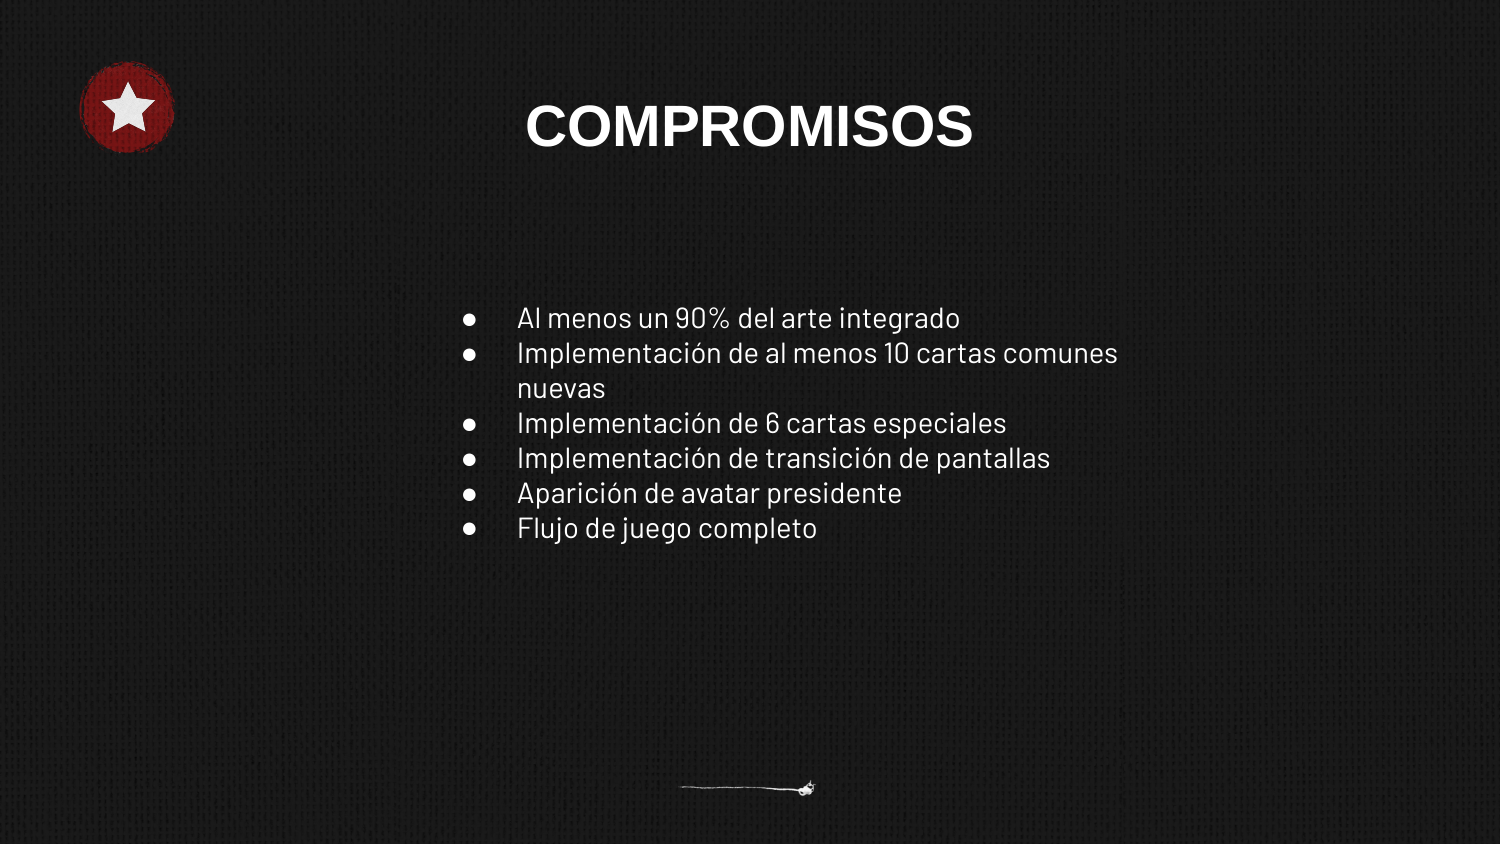

# COMPROMISOS
Al menos un 90% del arte integrado
Implementación de al menos 10 cartas comunes nuevas
Implementación de 6 cartas especiales
Implementación de transición de pantallas
Aparición de avatar presidente
Flujo de juego completo